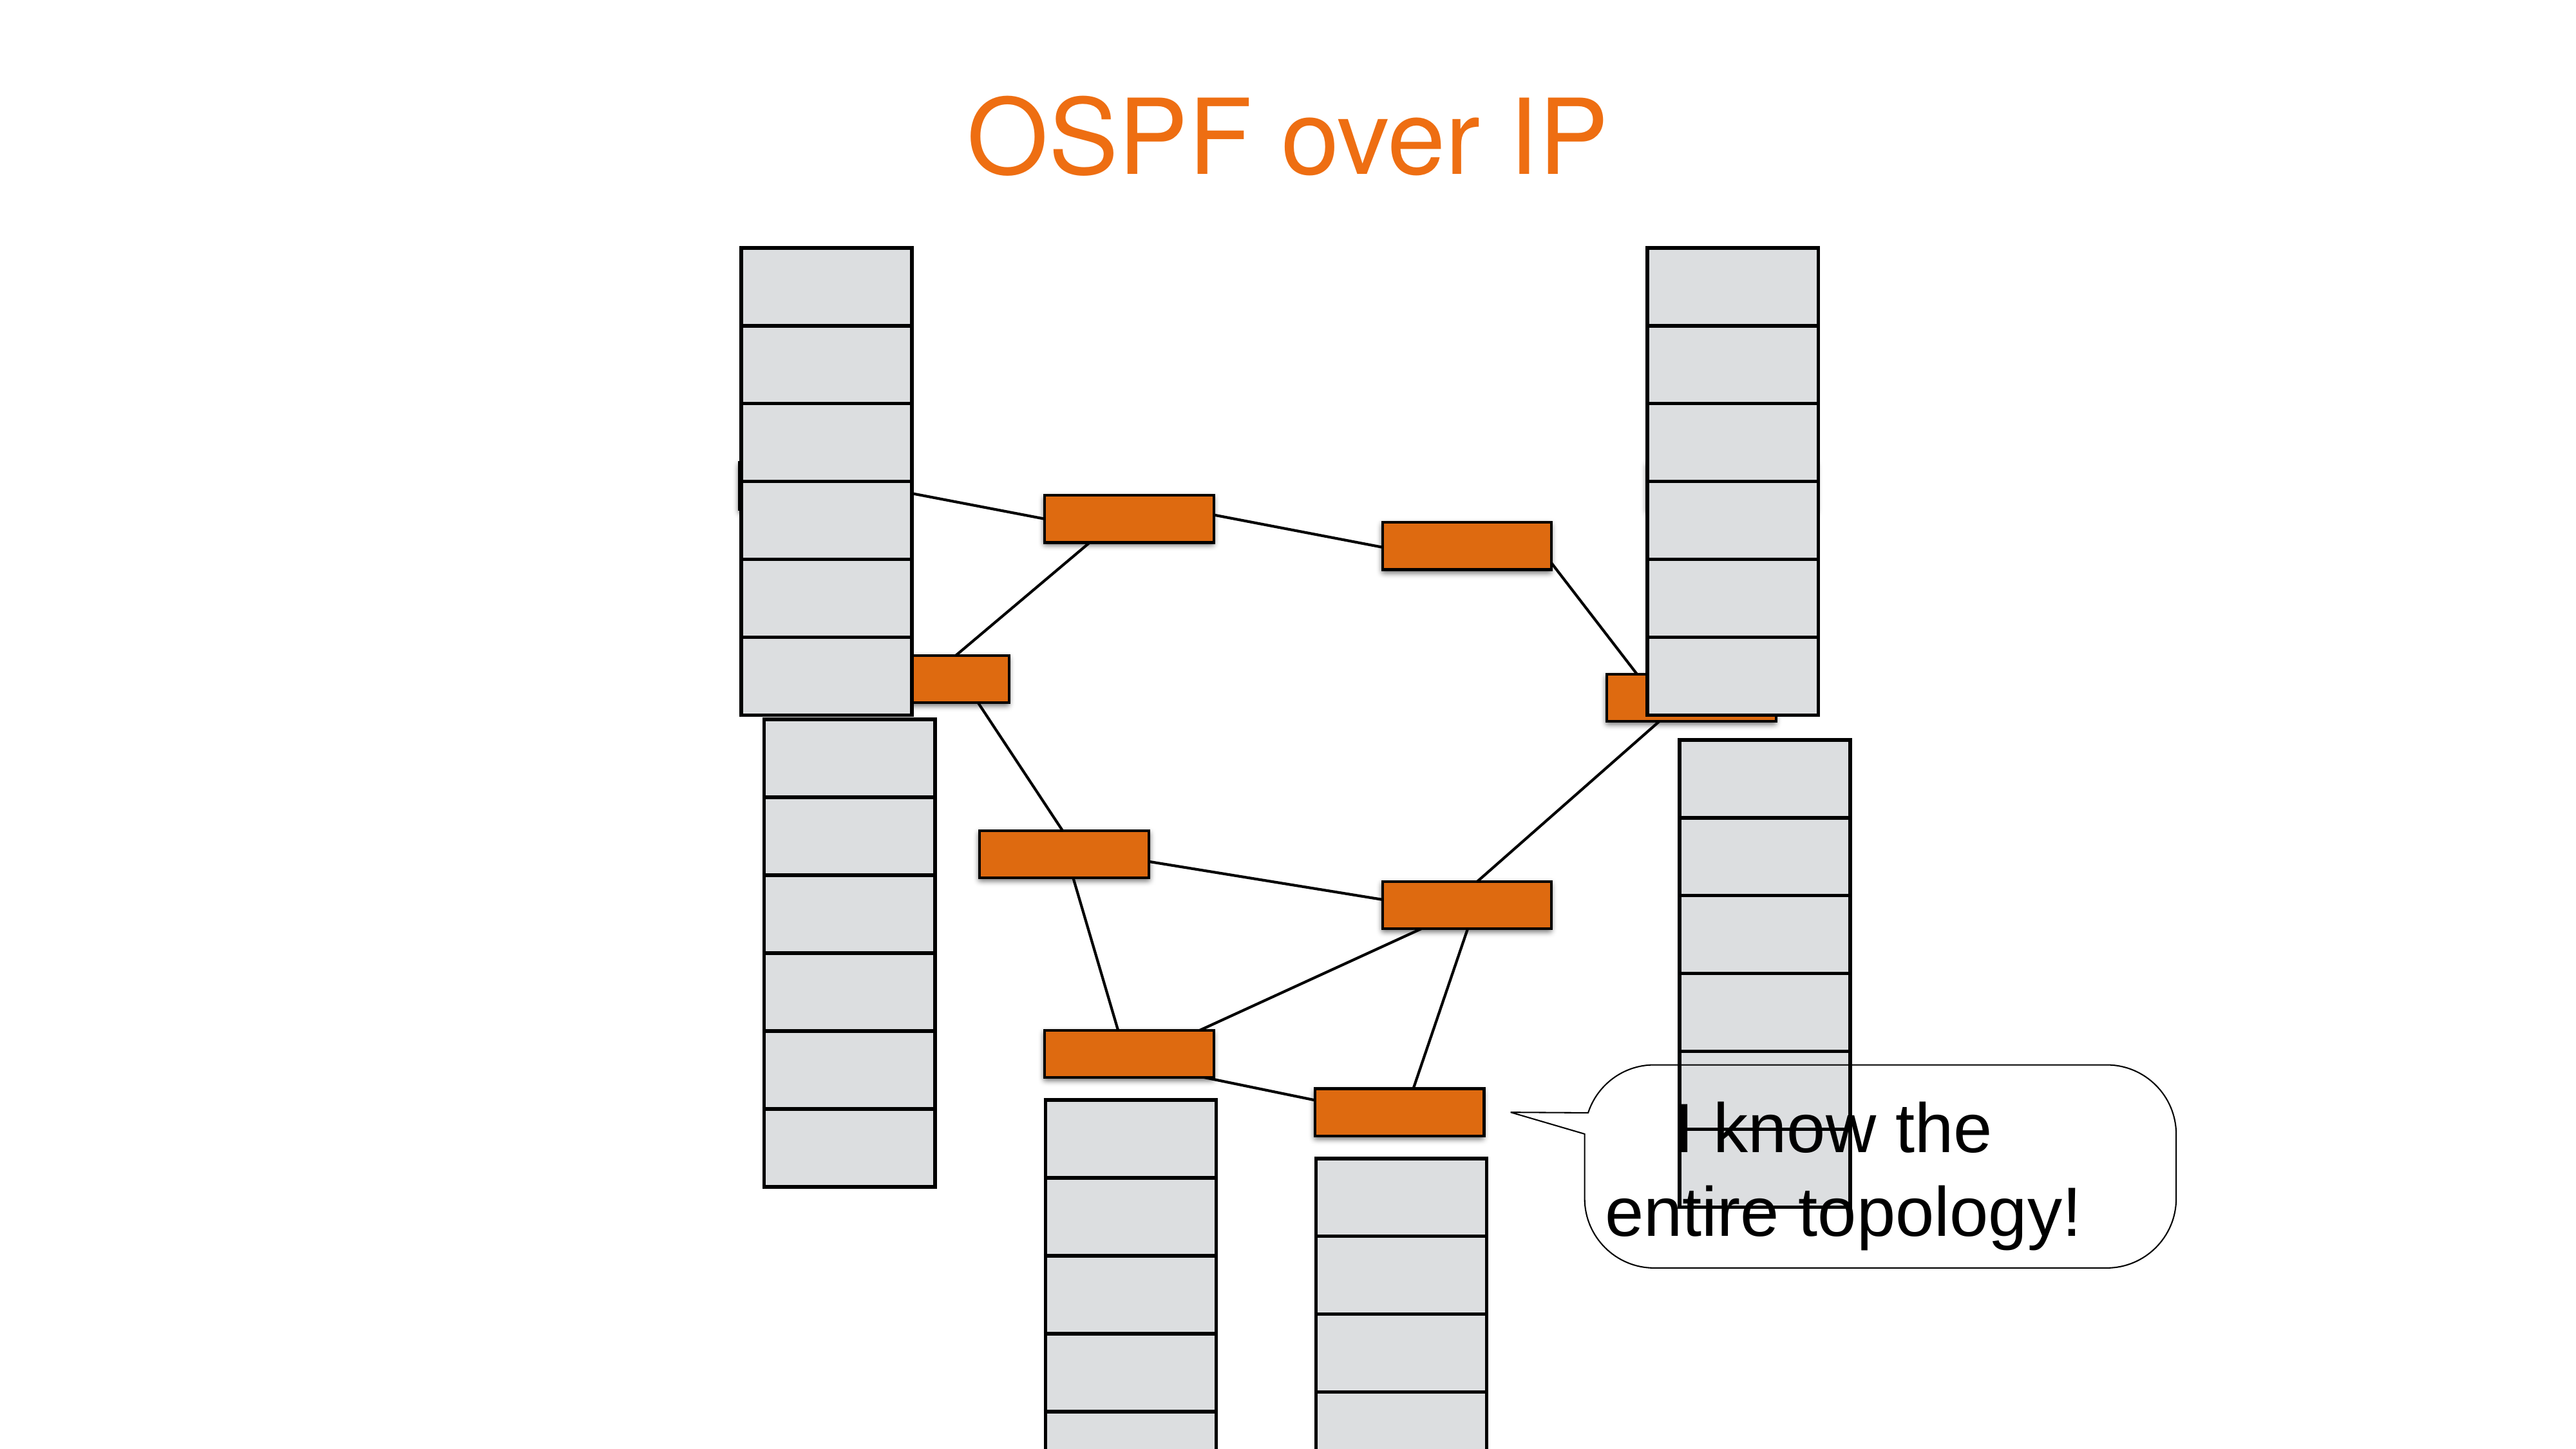

# OSPF over IP
|  |
| --- |
|  |
|  |
|  |
|  |
|  |
|  |
| --- |
|  |
|  |
|  |
|  |
|  |

|  |
| --- |
|  |
|  |
|  |
|  |
|  |
|  |
| --- |
|  |
|  |
|  |
|  |
|  |

I know the
entire topology!

|  |
| --- |
|  |
|  |
|  |
|  |
|  |
|  |
| --- |
|  |
|  |
|  |
|  |
|  |